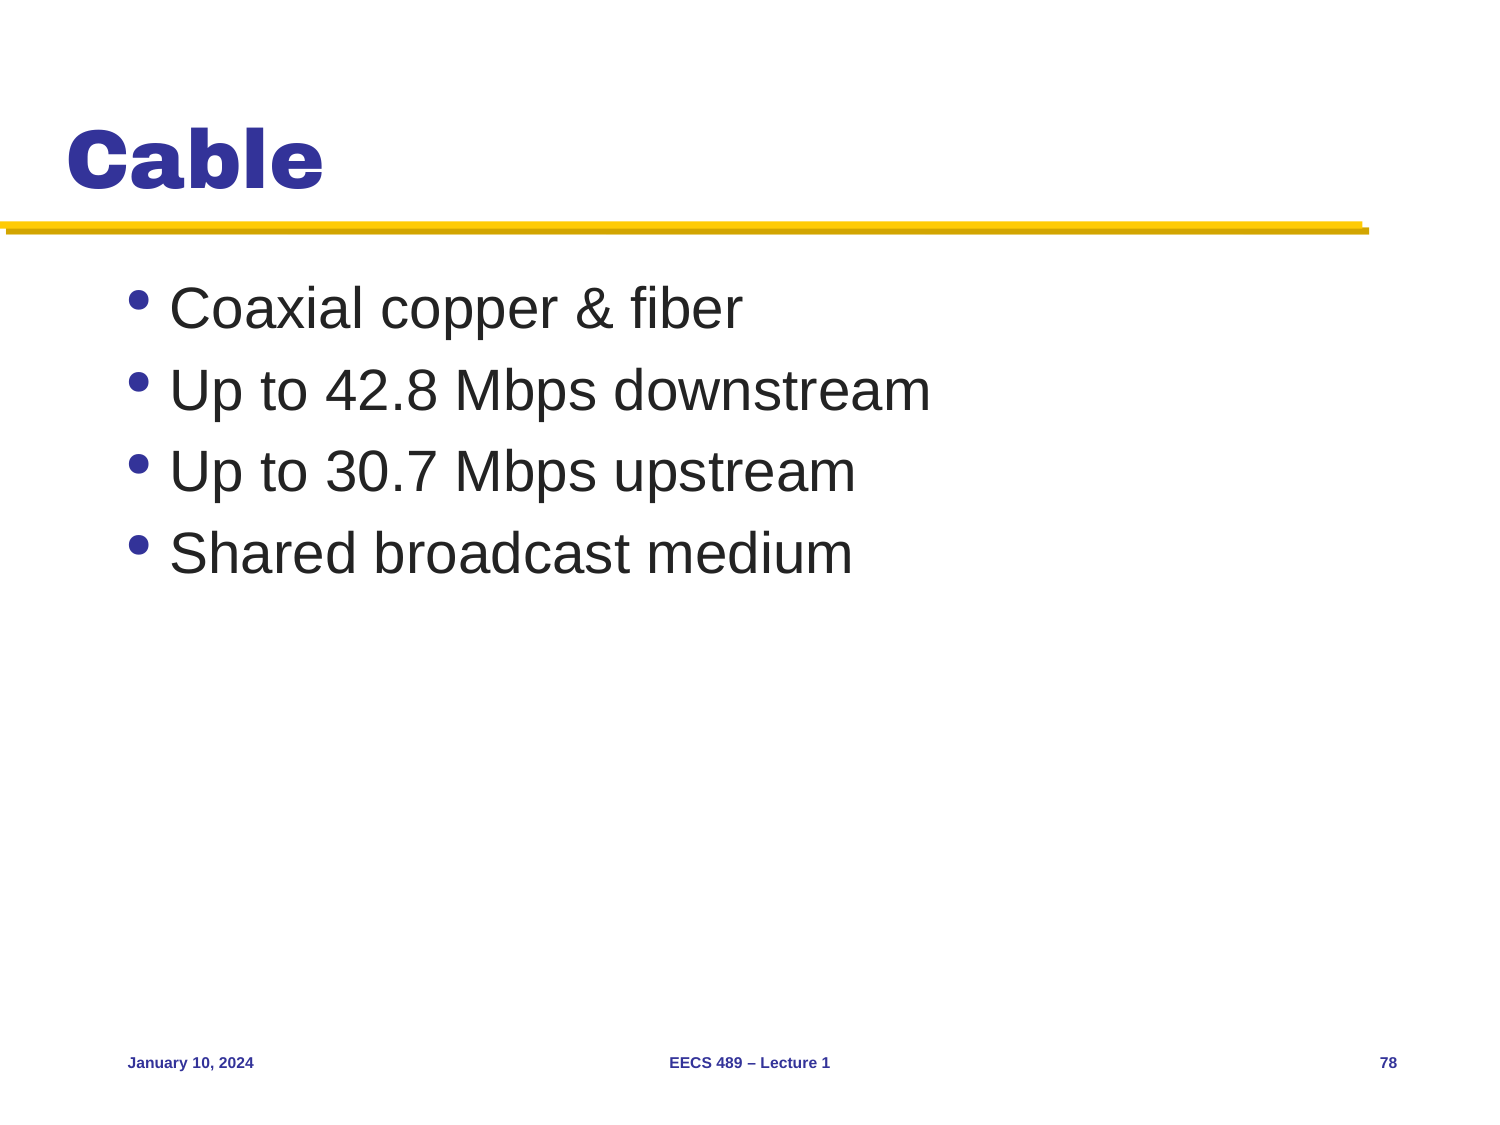

# Cable
Coaxial copper & fiber
Up to 42.8 Mbps downstream
Up to 30.7 Mbps upstream
Shared broadcast medium
January 10, 2024
EECS 489 – Lecture 1
78